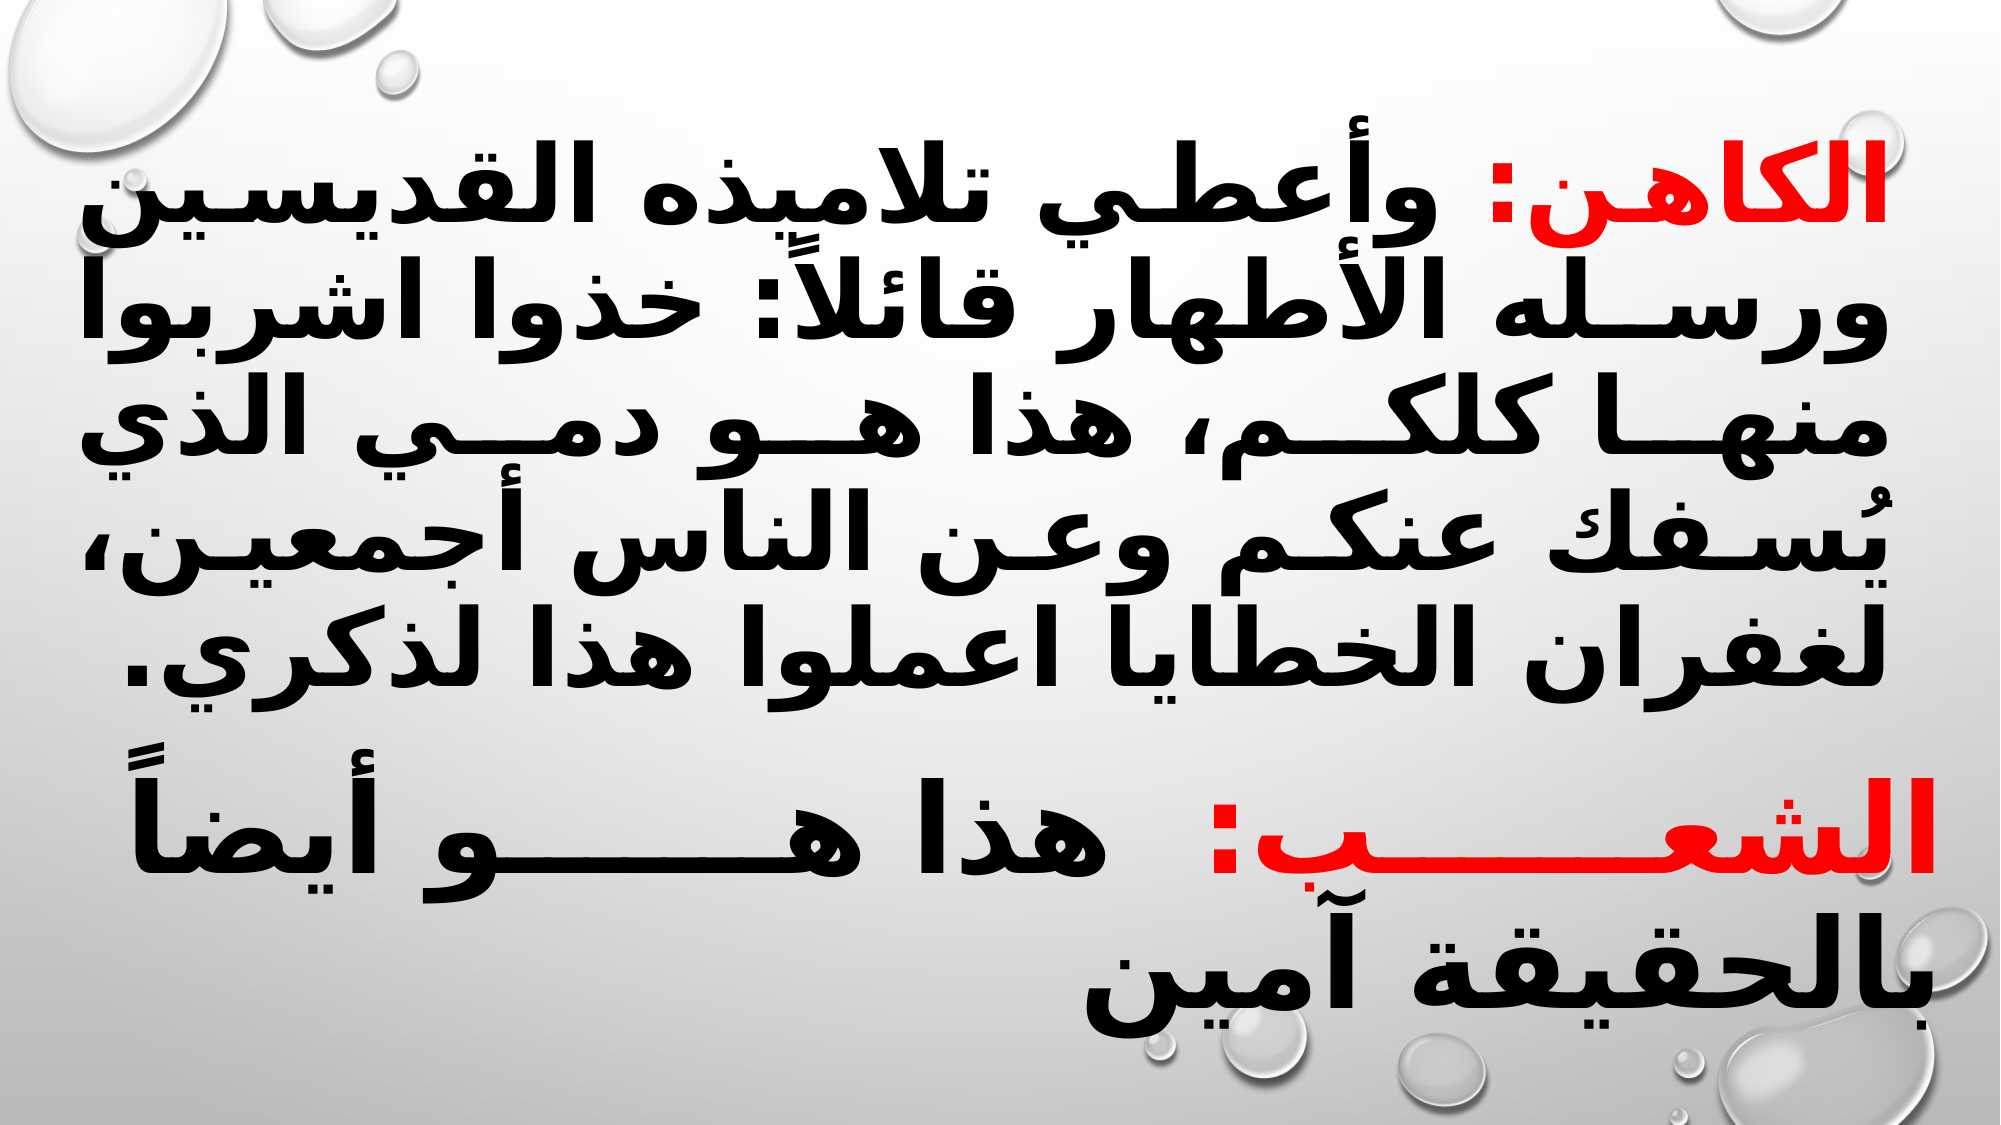

الكاهن: وأعطي تلاميذه القديسين ورسله الأطهار قائلاً: خذوا اشربوا منها كلكم، هذا هو دمي الذي يُسفك عنكم وعن الناس أجمعين، لغفران الخطايا اعملوا هذا لذكري.
الشعب:  هذا هو أيضاً بالحقيقة آمين